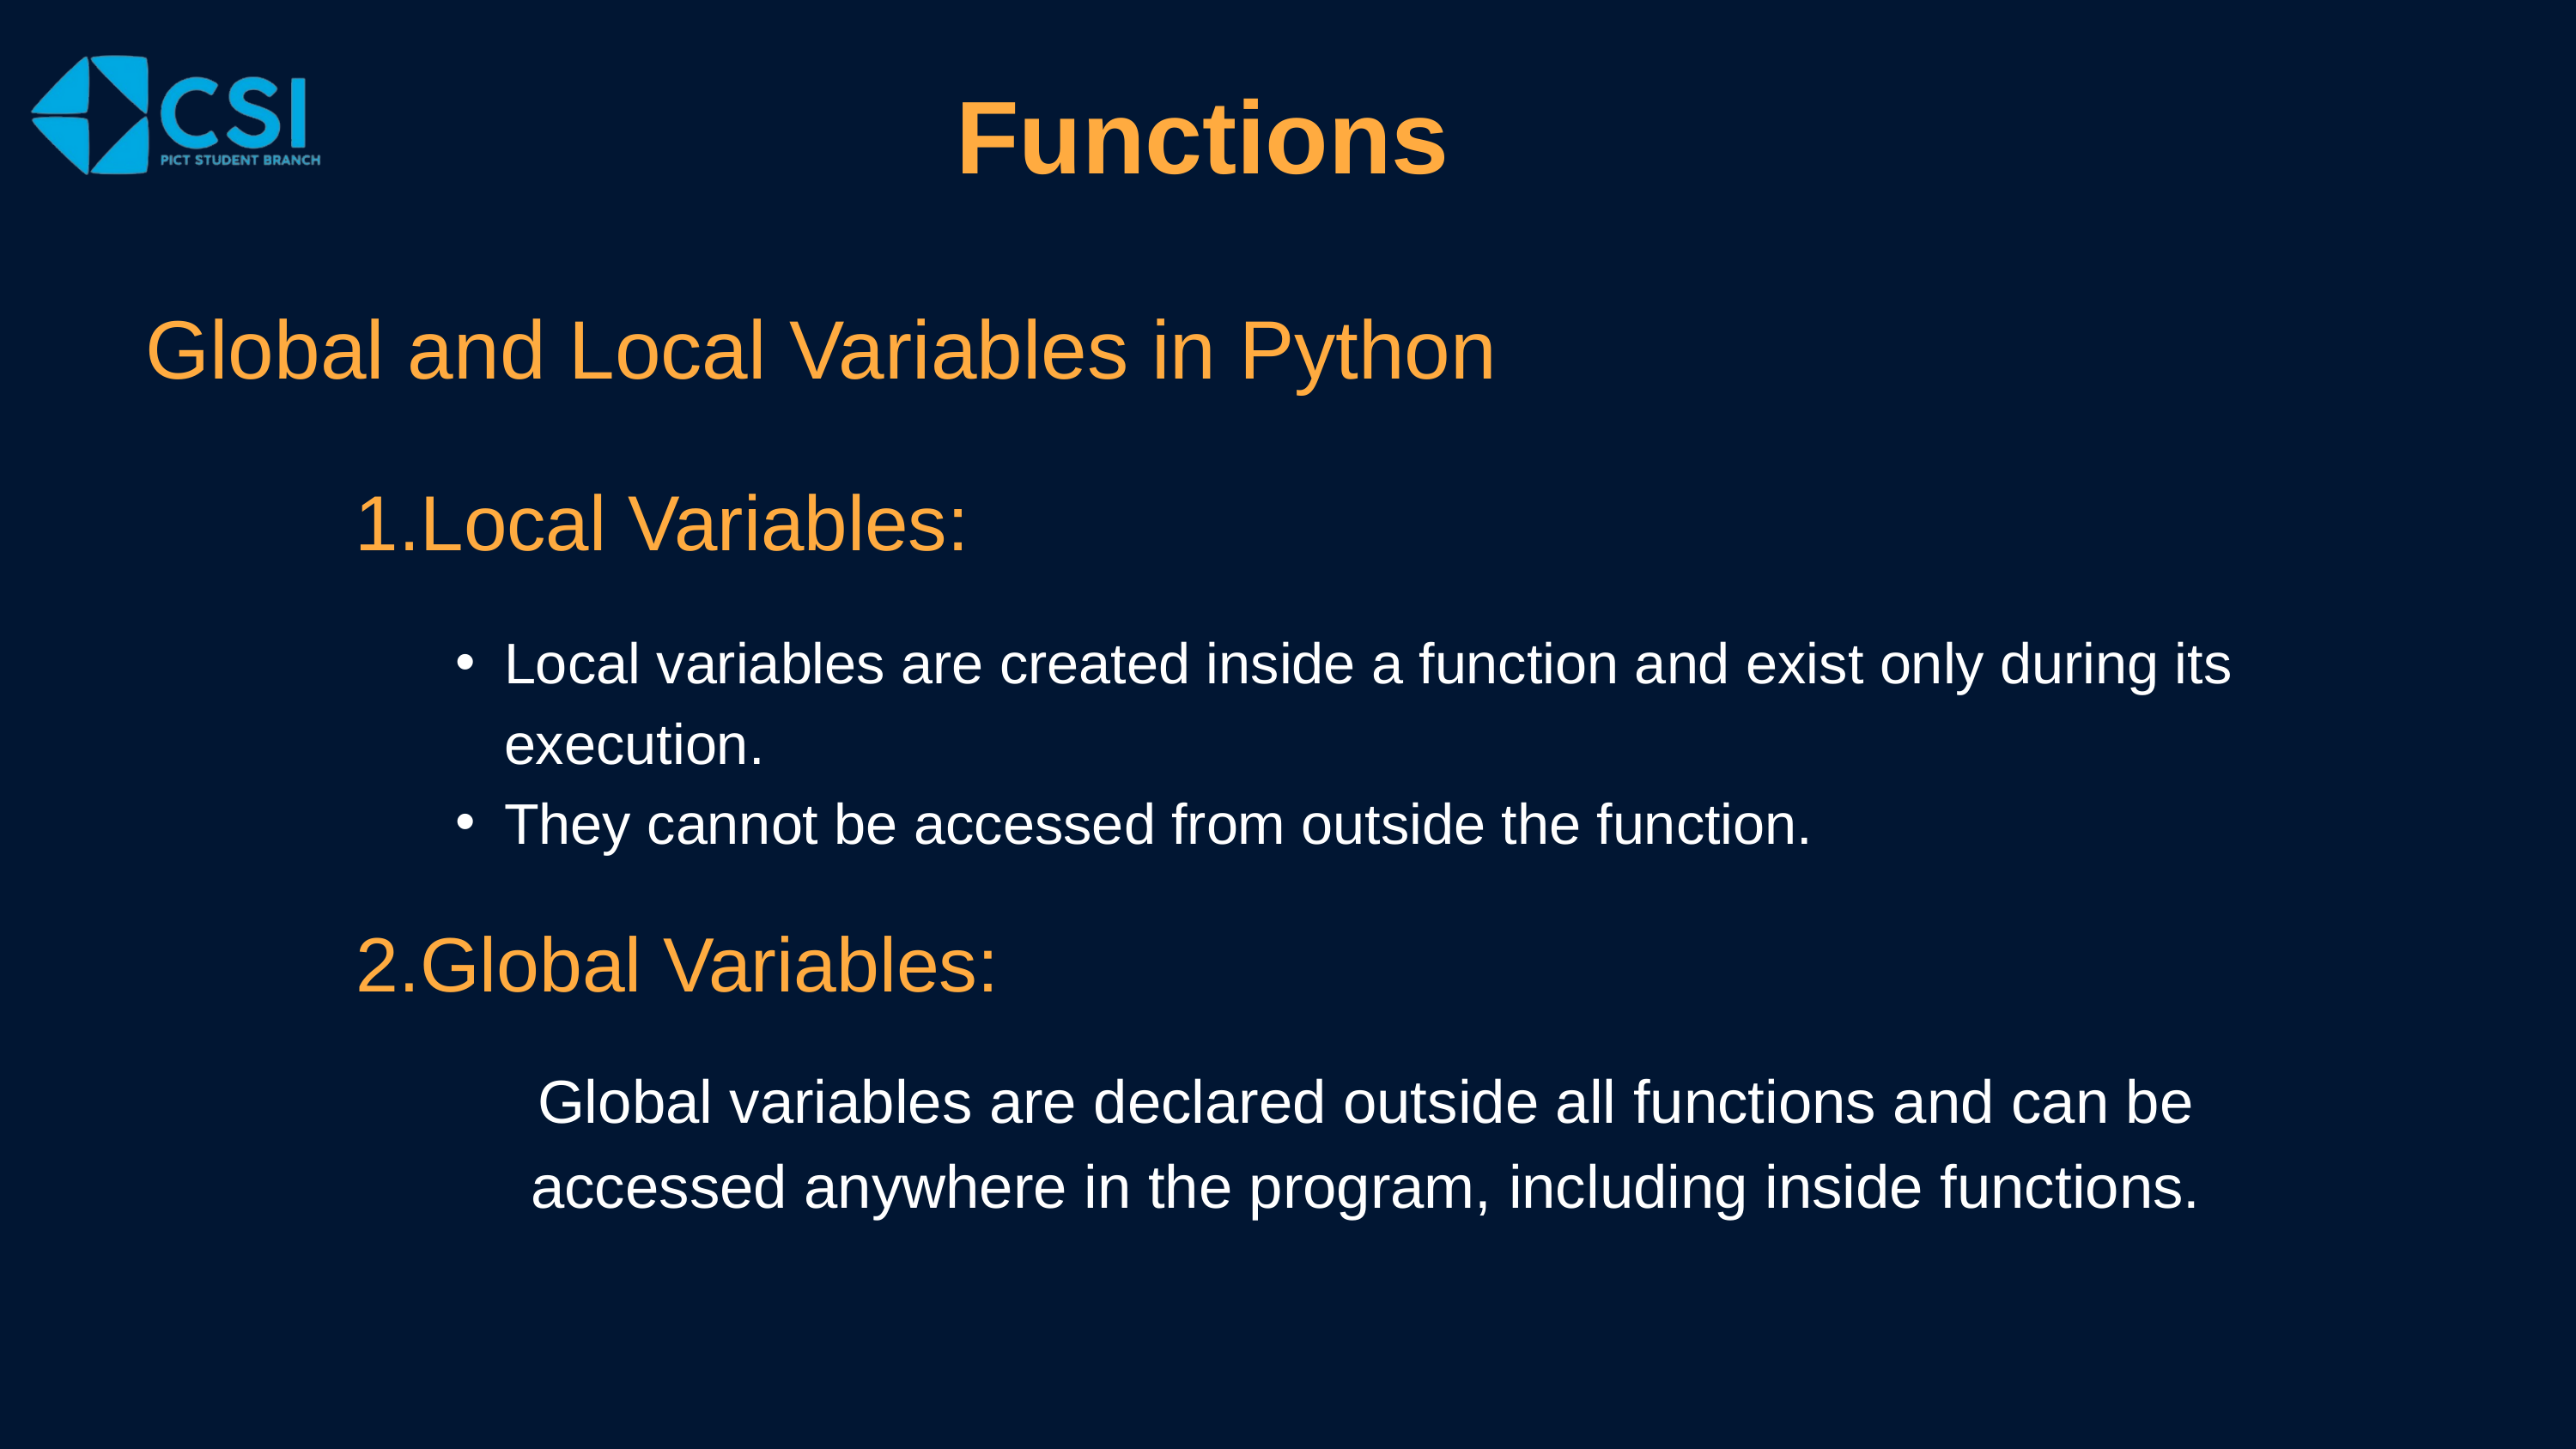

Functions
Global and Local Variables in Python

1.Local Variables:

Local variables are created inside a function and exist only during its execution.
They cannot be accessed from outside the function.
2.Global Variables:

Global variables are declared outside all functions and can be accessed anywhere in the program, including inside functions.